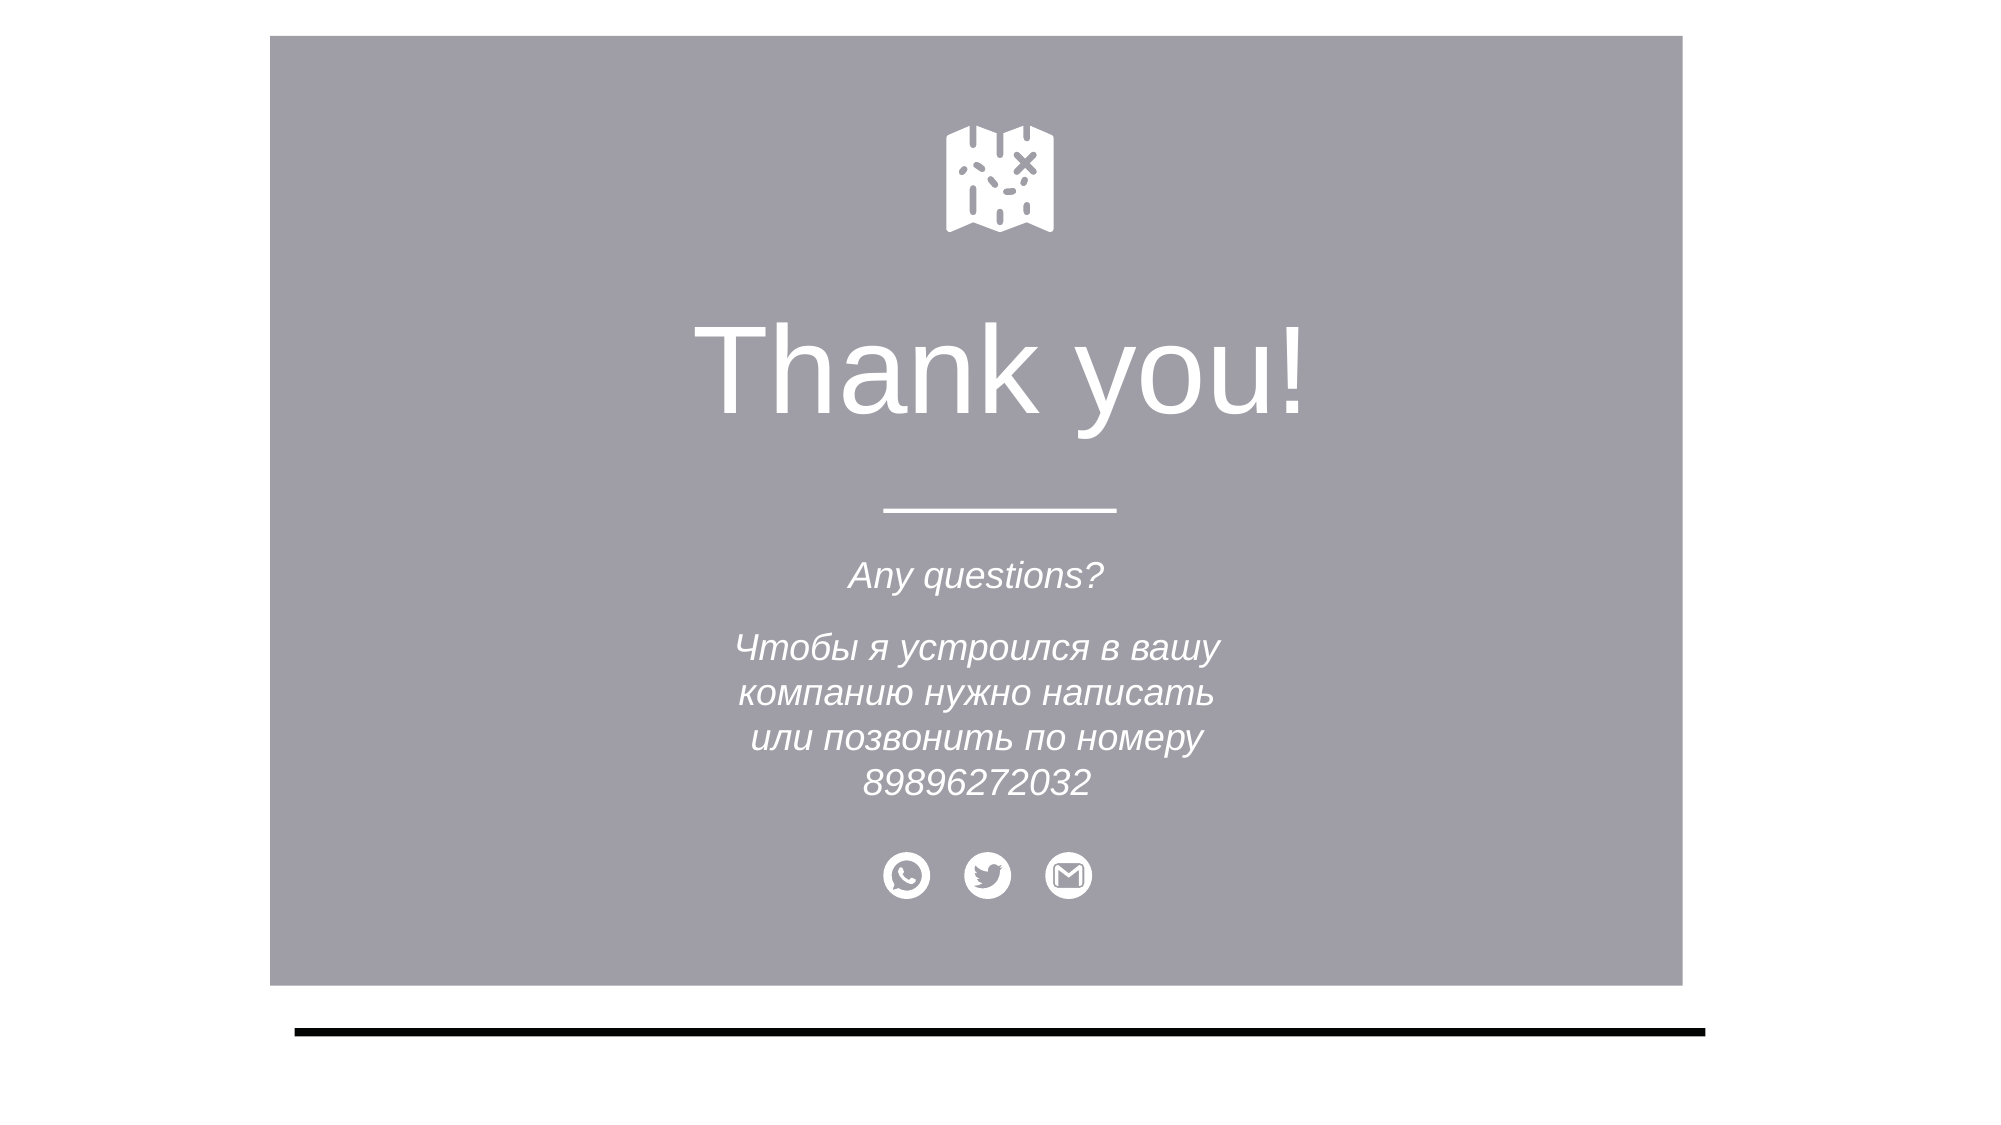

Thank you!

Any questions?
Чтобы я устроился в вашу компанию нужно написать или позвонить по номеру 89896272032